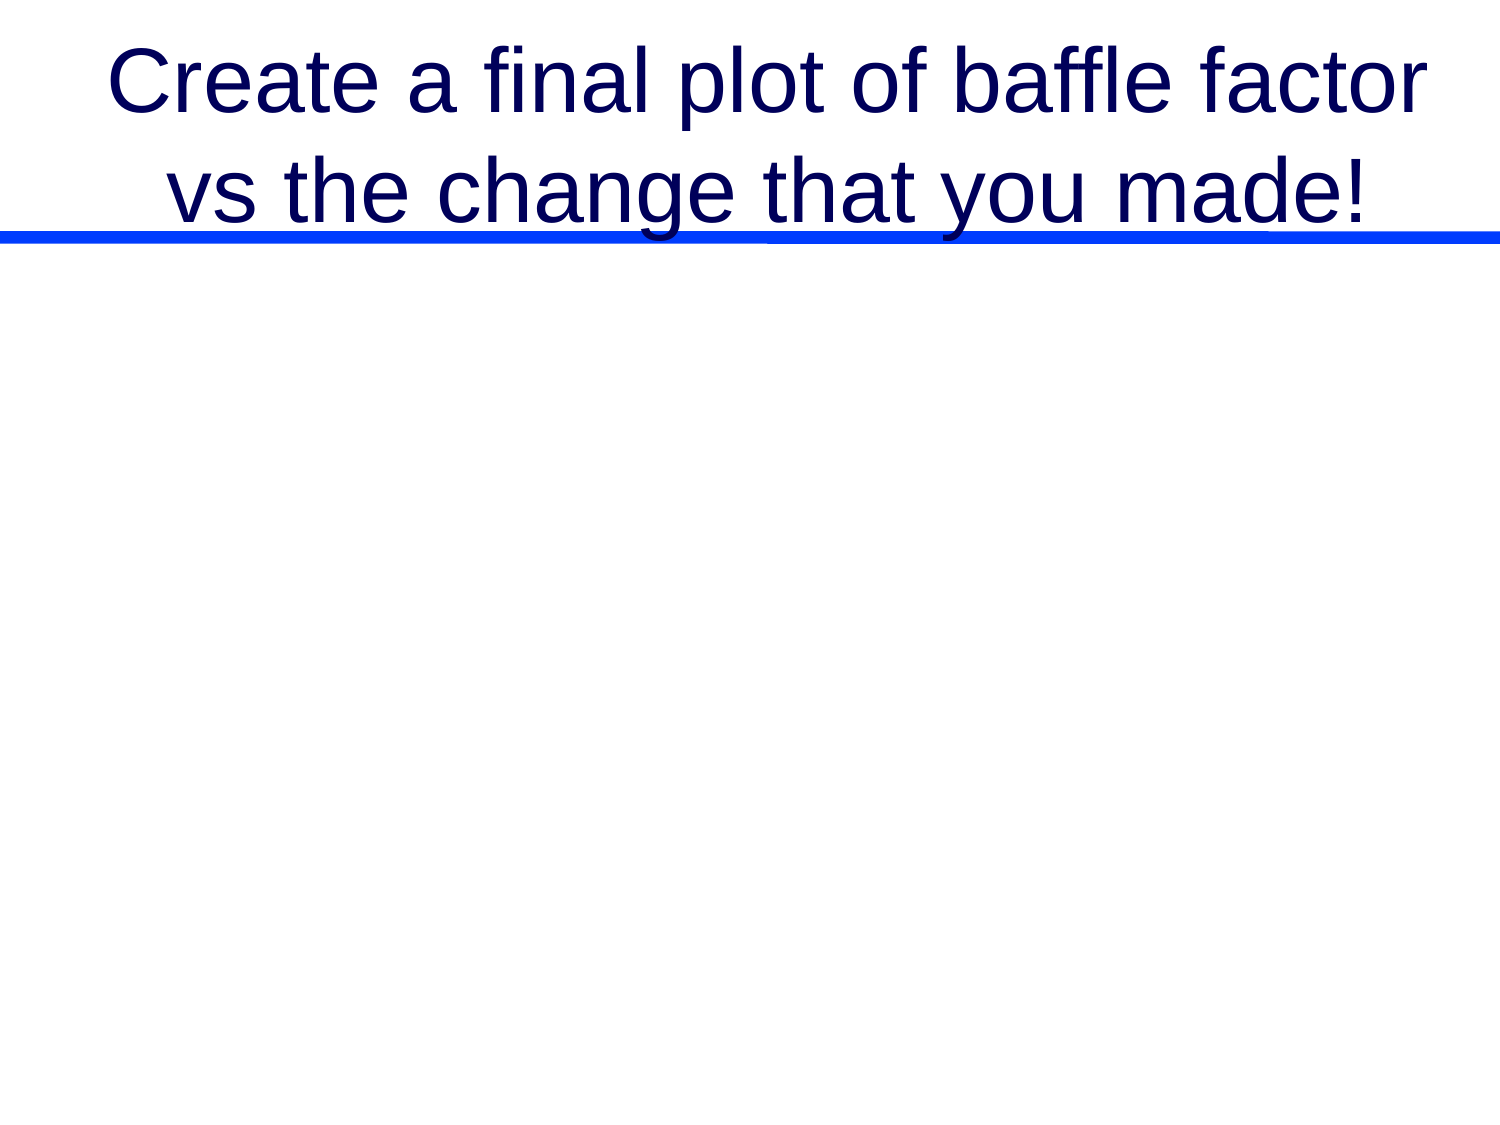

# Create a final plot of baffle factor vs the change that you made!